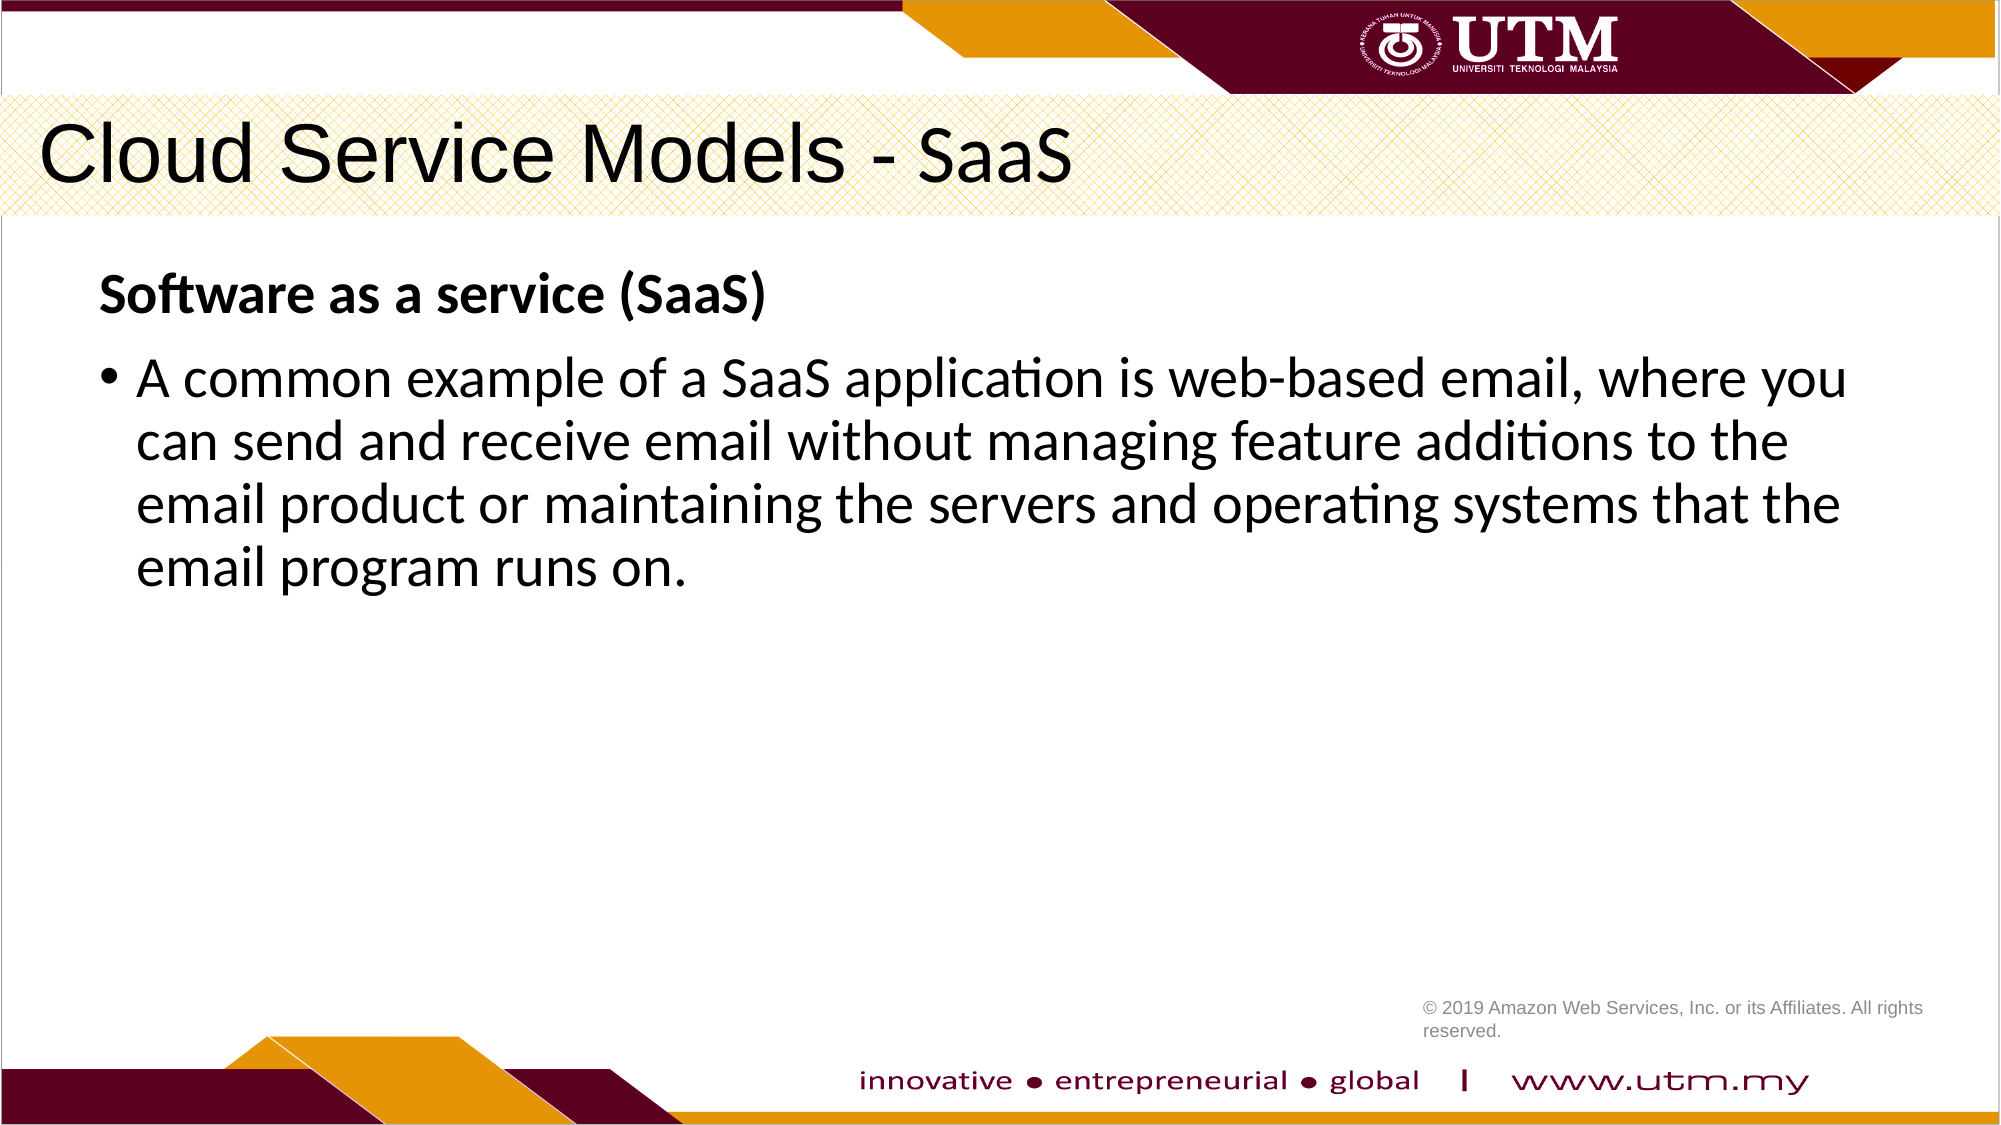

# Cloud Service Models - SaaS
Software as a service (SaaS)
A common example of a SaaS application is web-based email, where you can send and receive email without managing feature additions to the email product or maintaining the servers and operating systems that the email program runs on.
© 2019 Amazon Web Services, Inc. or its Affiliates. All rights reserved.